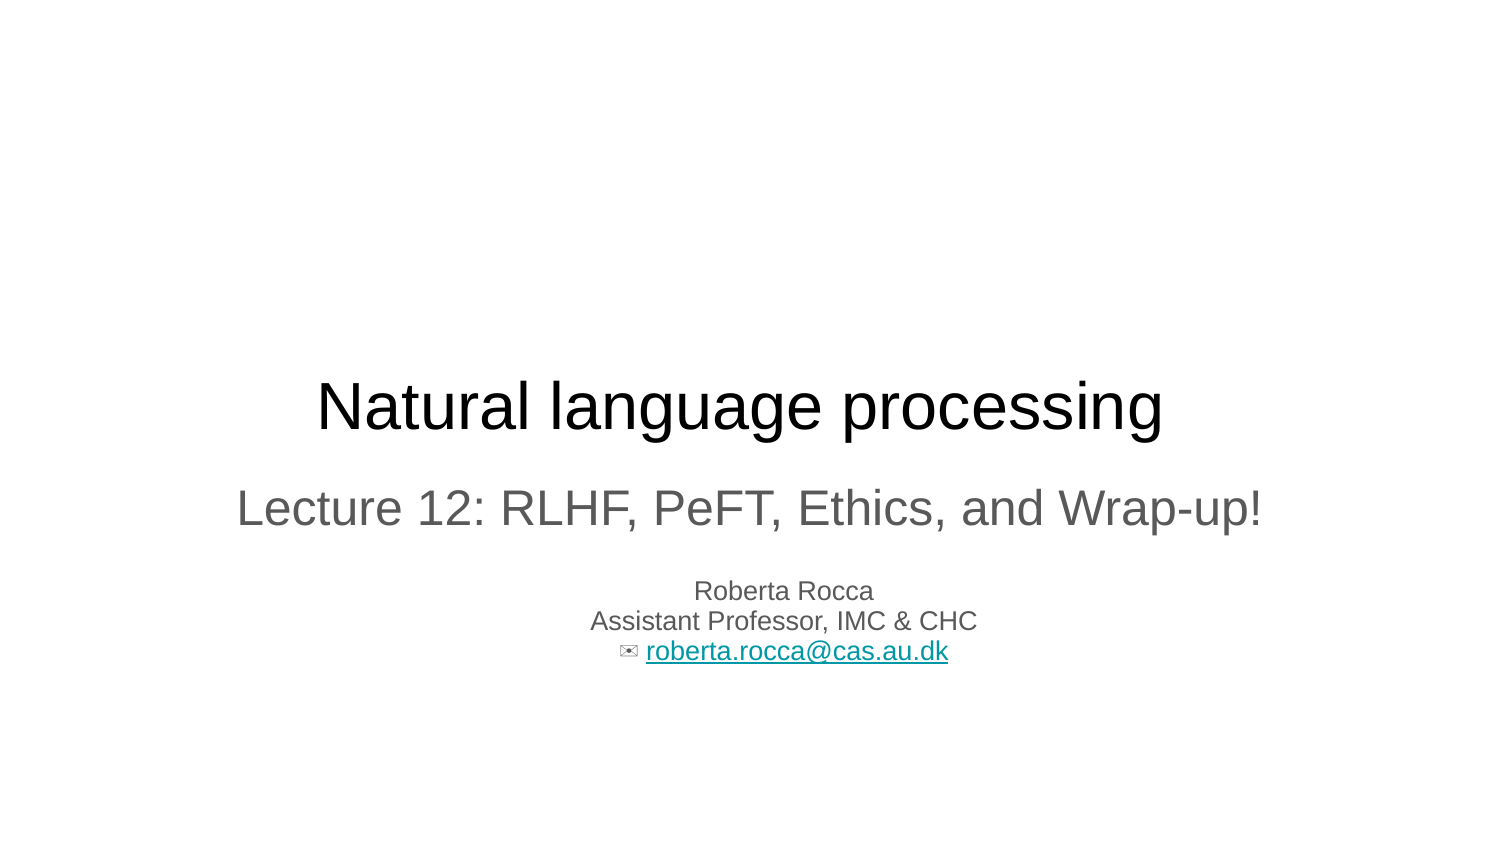

Natural language processing
Lecture 12: RLHF, PeFT, Ethics, and Wrap-up!
Roberta Rocca
Assistant Professor, IMC & CHC
✉️ roberta.rocca@cas.au.dk